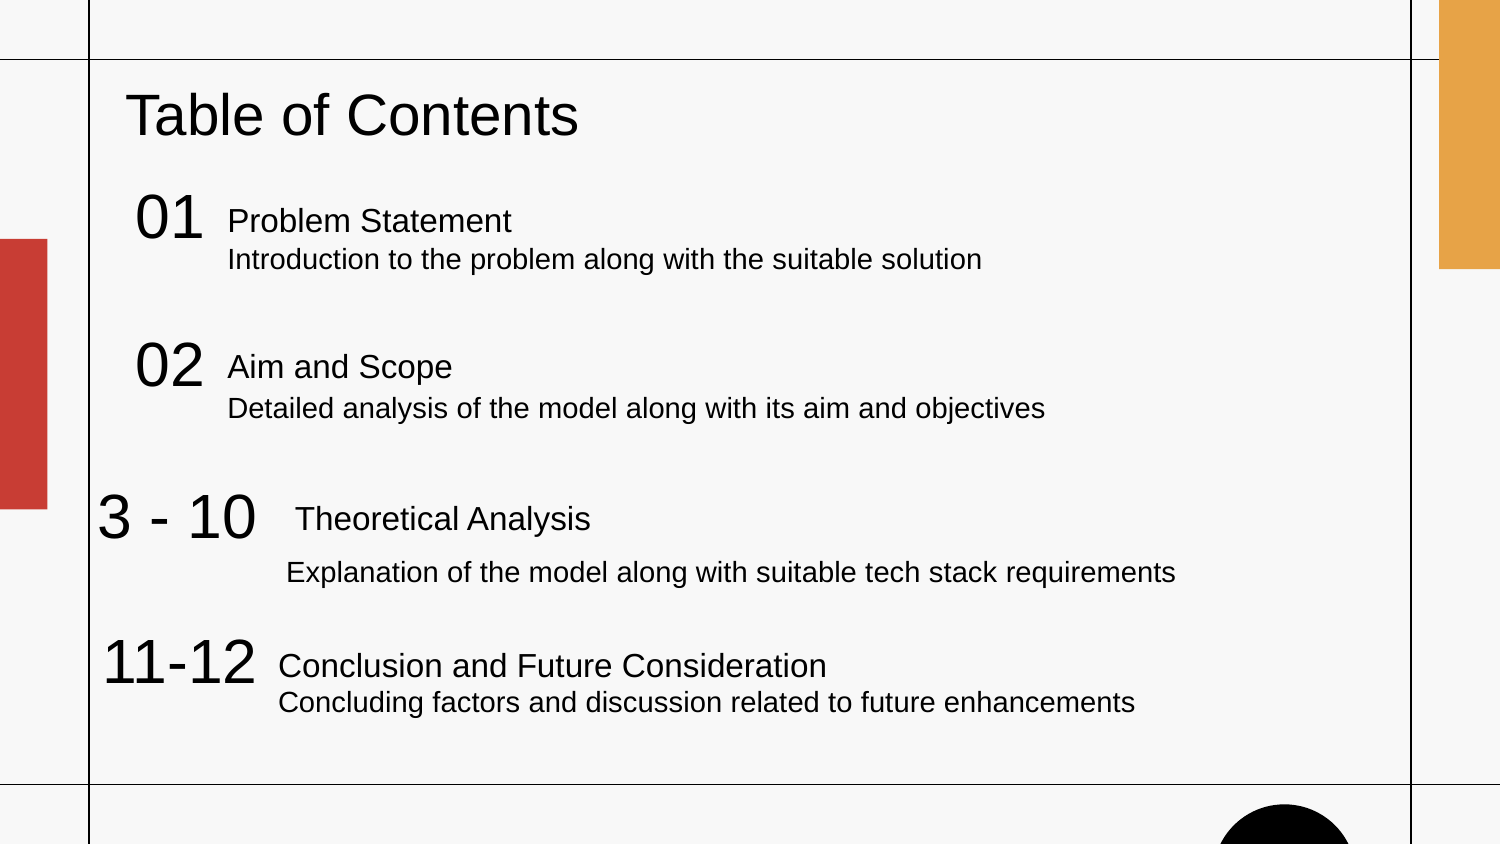

# Table of Contents
01
Problem Statement
Introduction to the problem along with the suitable solution
02
Aim and Scope
Detailed analysis of the model along with its aim and objectives
3 - 10
Theoretical Analysis
Explanation of the model along with suitable tech stack requirements
11-12
Conclusion and Future Consideration
Concluding factors and discussion related to future enhancements